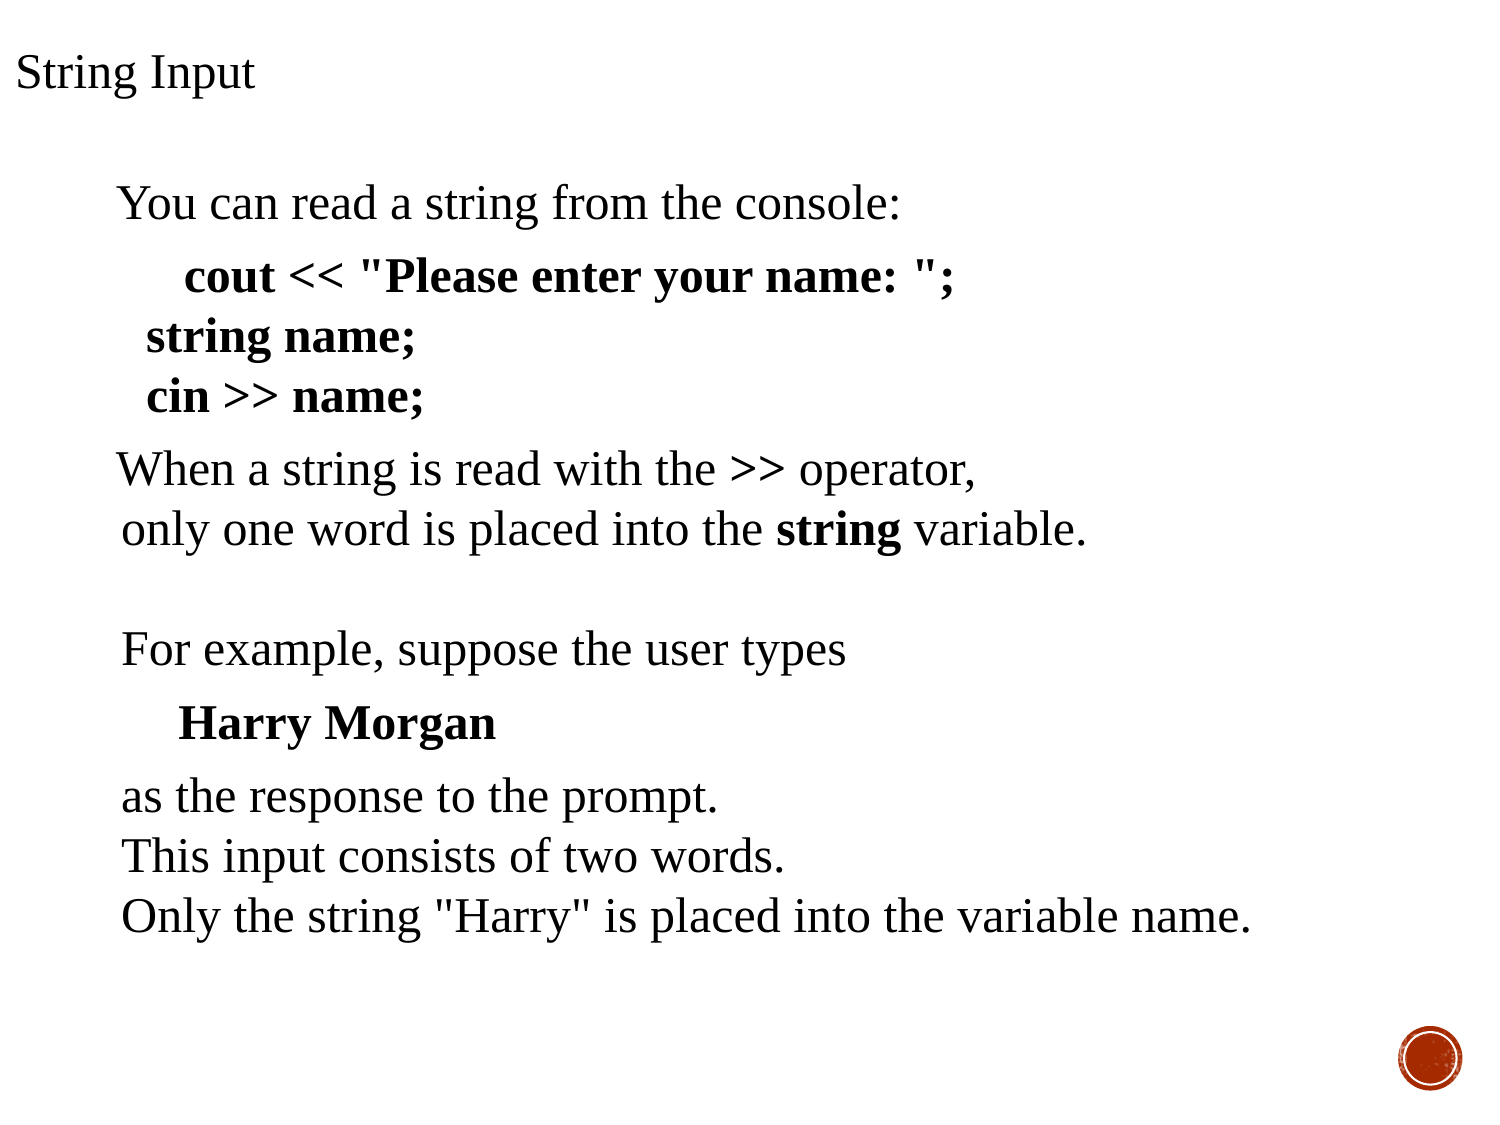

String Input
    You can read a string from the console:
	     cout << "Please enter your name: ";
  string name;
  cin >> name;
    When a string is read with the >> operator,
only one word is placed into the string variable.
For example, suppose the user types
         Harry Morgan
	as the response to the prompt.
This input consists of two words.
Only the string "Harry" is placed into the variable name.